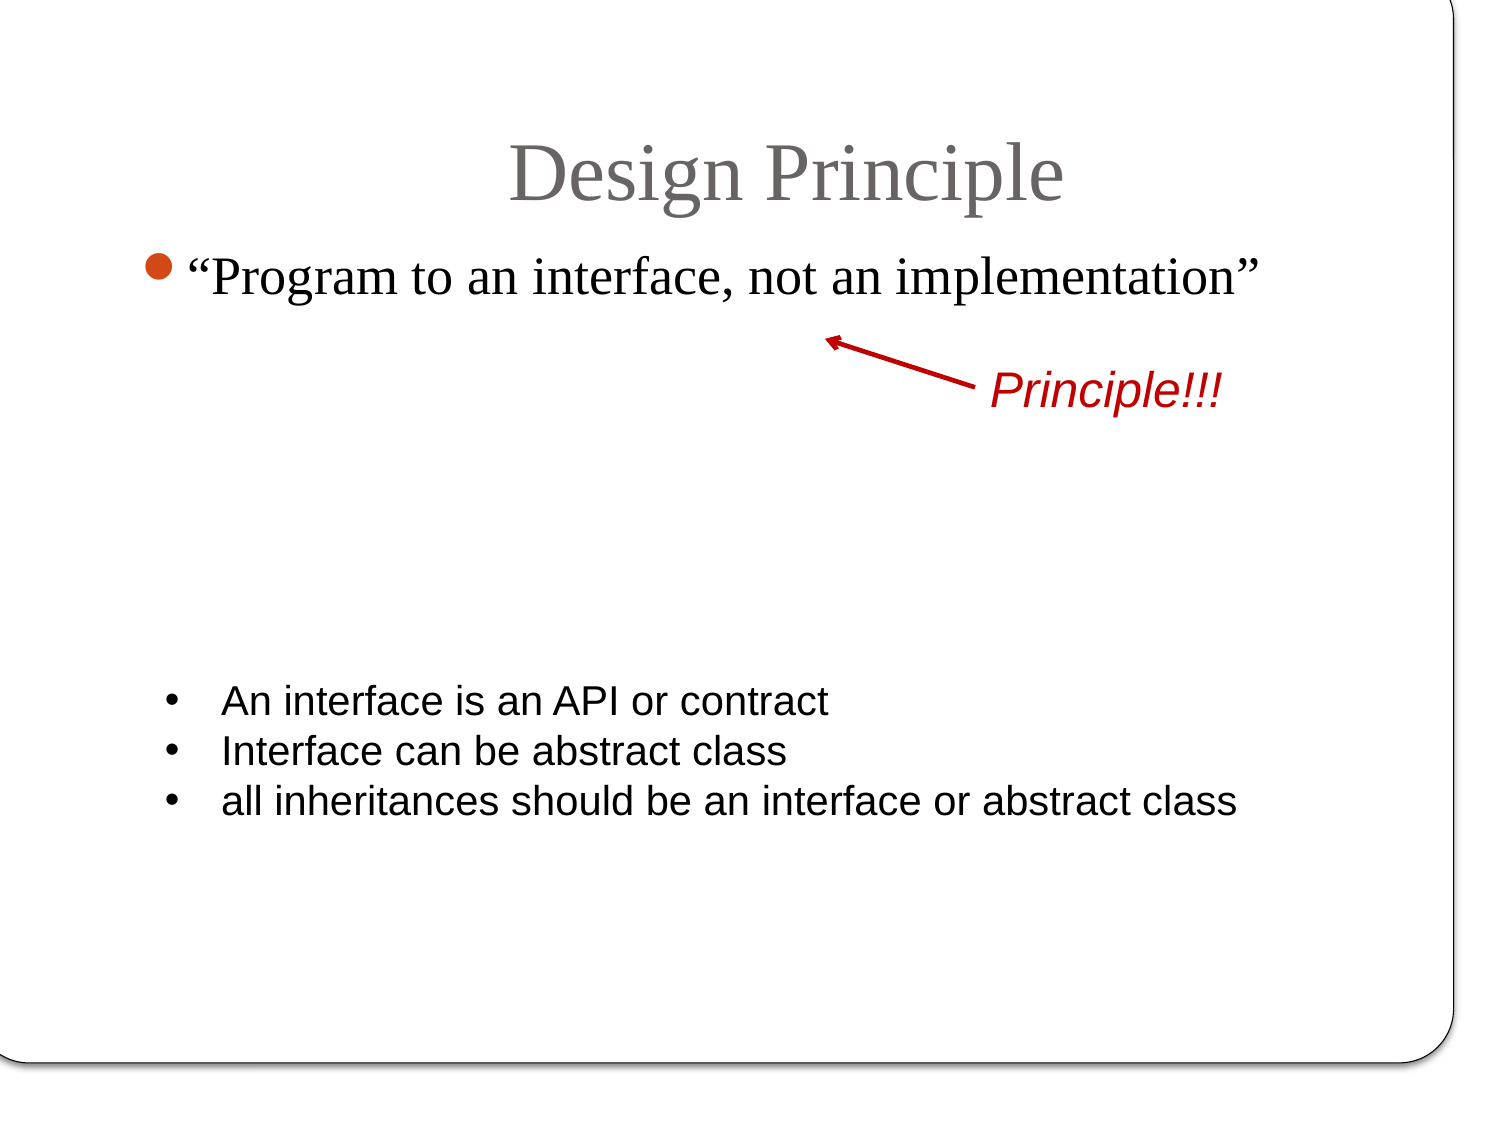

# Design Principle
“Program to an interface, not an implementation”
Principle!!!
An interface is an API or contract
Interface can be abstract class
all inheritances should be an interface or abstract class